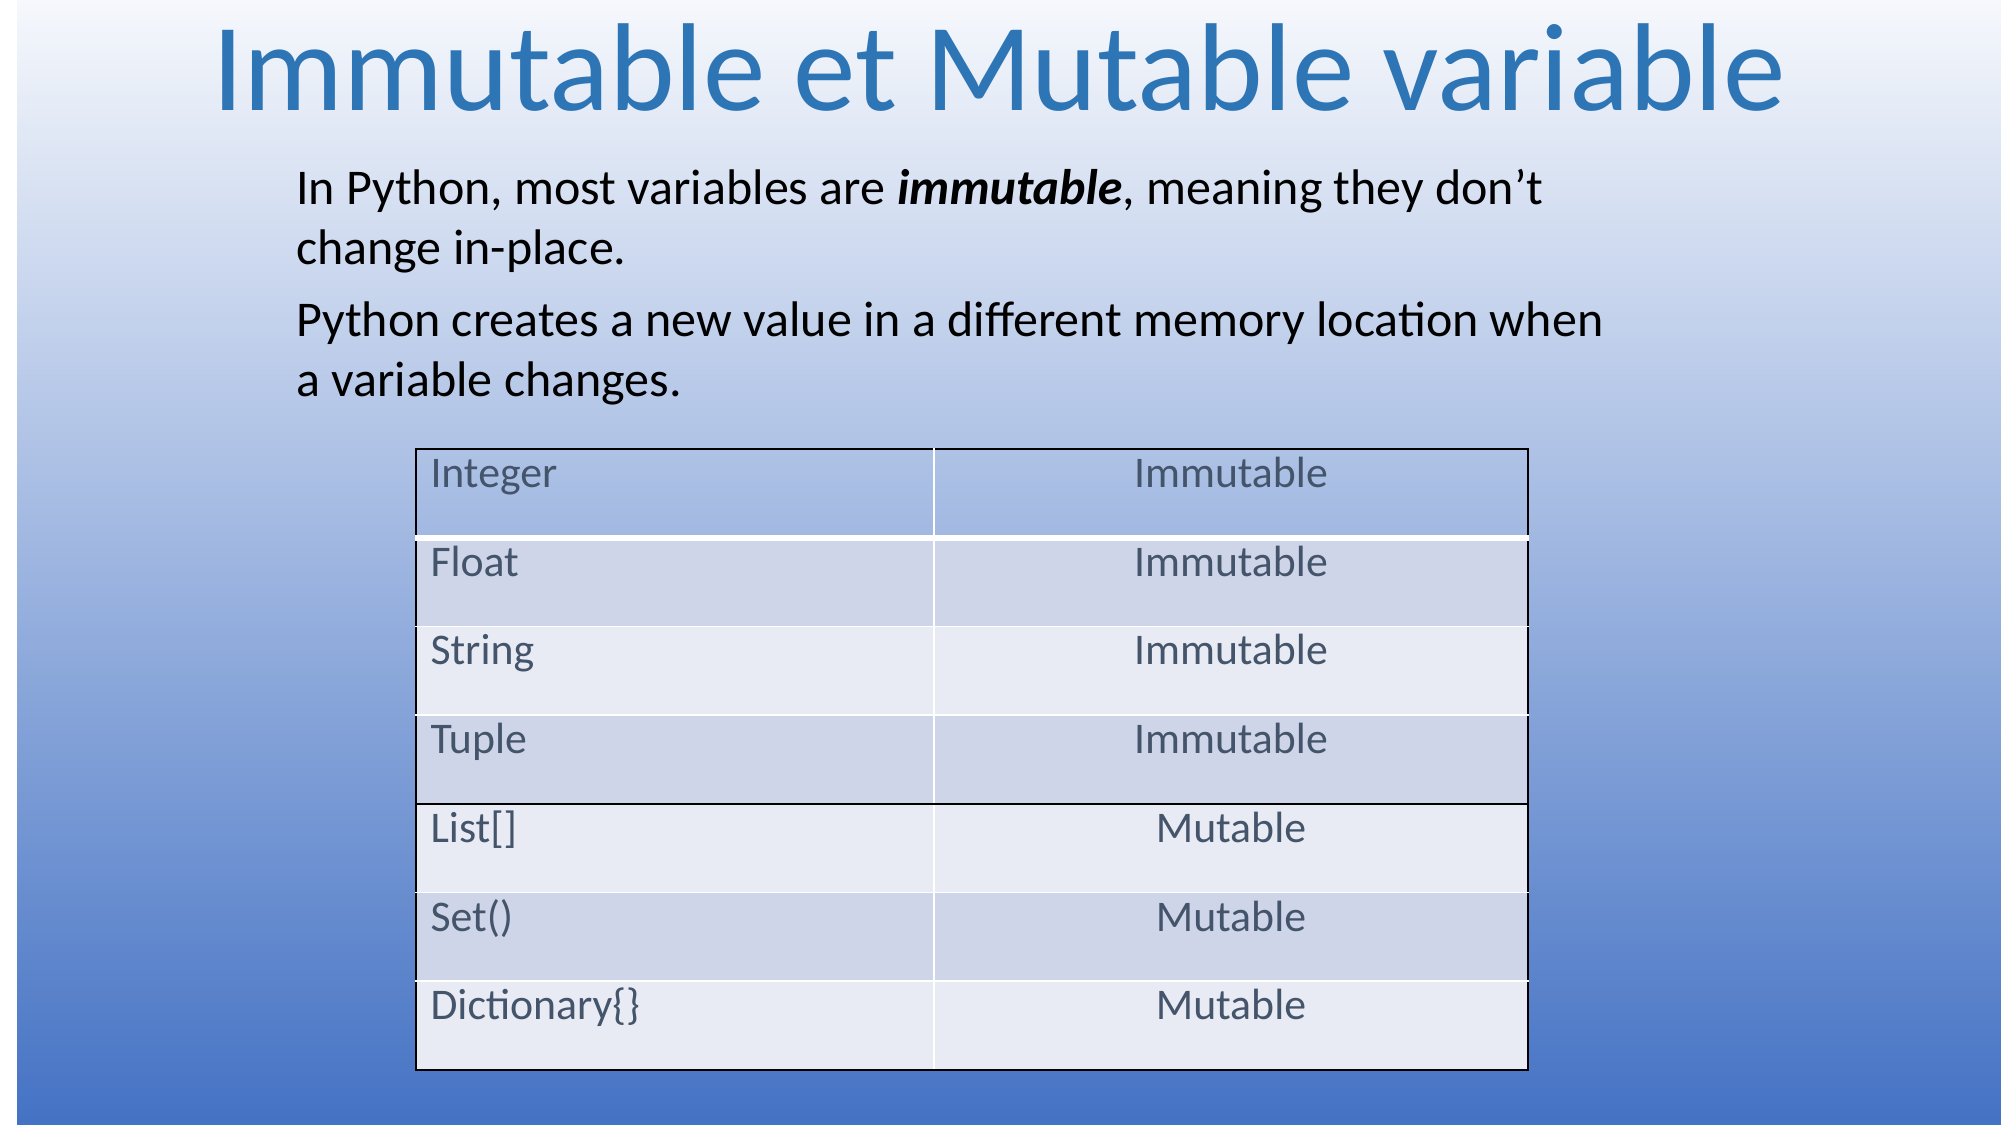

# Immutable et Mutable variable

In Python, most variables are immutable, meaning they don’t change in-place.
Python creates a new value in a different memory location when a variable changes.
| Integer | Immutable |
| --- | --- |
| Float | Immutable |
| String | Immutable |
| Tuple | Immutable |
| List[] | Mutable |
| Set() | Mutable |
| Dictionary{} | Mutable |

16